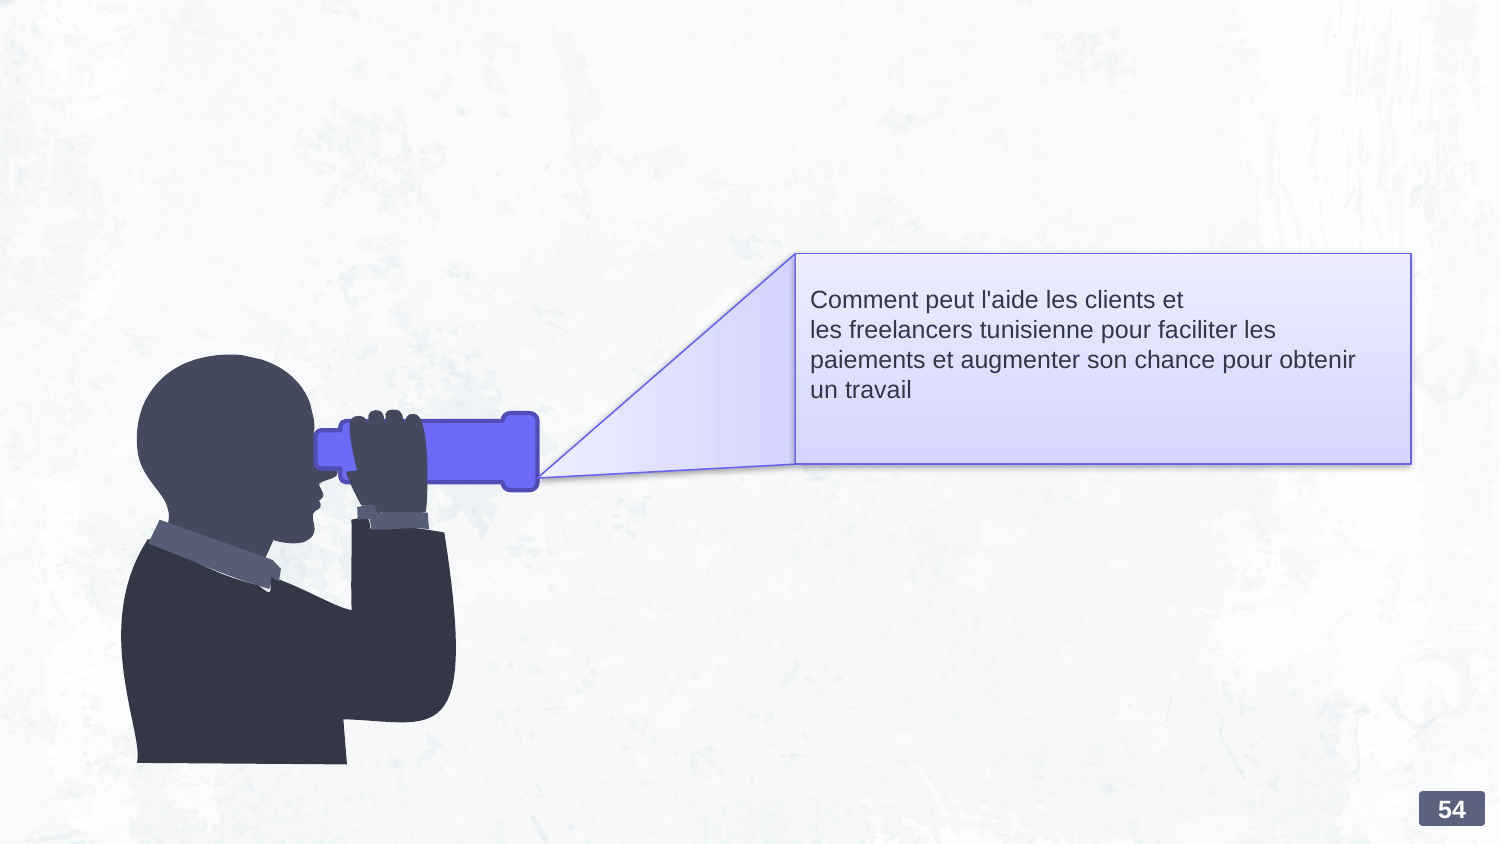

Comment peut l'aide les clients et les freelancers tunisienne pour faciliter les paiements et augmenter son chance pour obtenir un travail

54